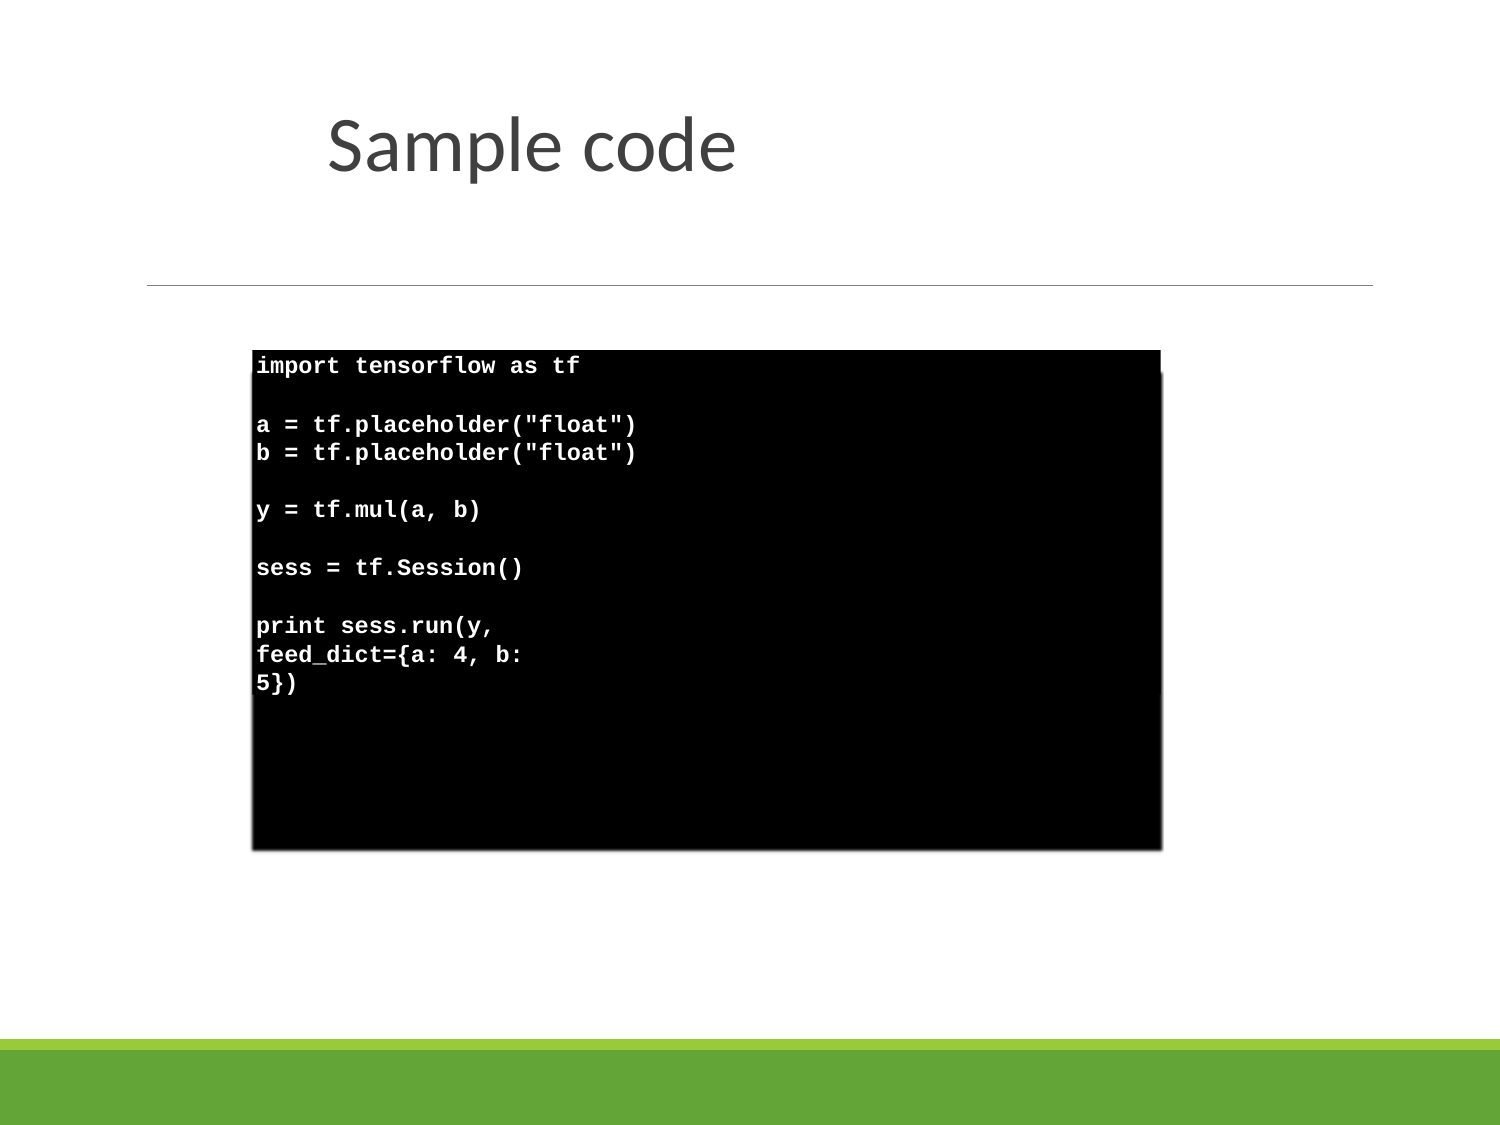

# Sample code
import tensorflow as tf

a = tf.placeholder("float") b = tf.placeholder("float")
y = tf.mul(a, b) sess = tf.Session()

print sess.run(y, feed_dict={a: 4, b: 5})